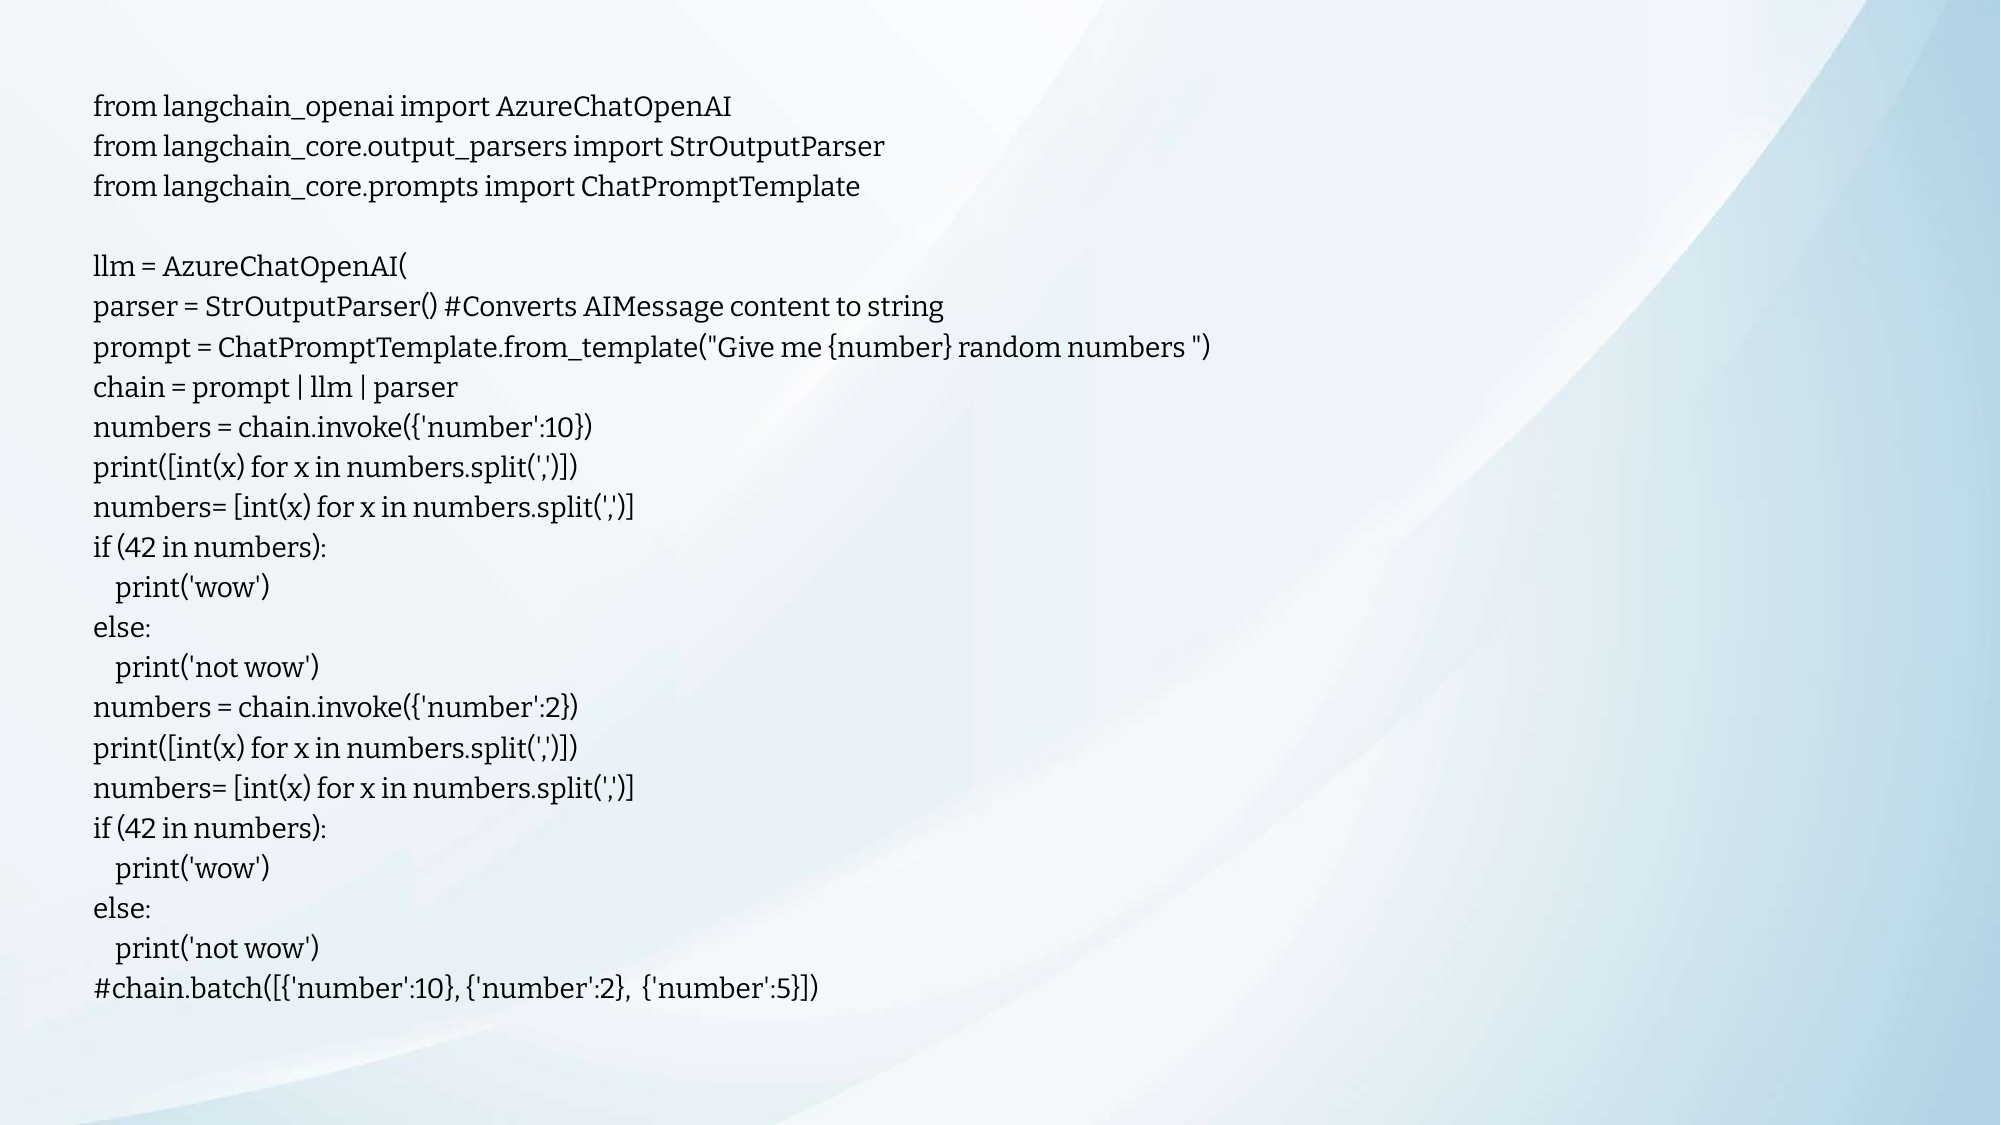

from langchain_openai import AzureChatOpenAI
from langchain_core.output_parsers import StrOutputParser
from langchain_core.prompts import ChatPromptTemplate

llm = AzureChatOpenAI(
parser = StrOutputParser() #Converts AIMessage content to string
prompt = ChatPromptTemplate.from_template("Give me {number} random numbers ")
chain = prompt | llm | parser
numbers = chain.invoke({'number':10})
print([int(x) for x in numbers.split(',')])
numbers= [int(x) for x in numbers.split(',')]
if (42 in numbers):
    print('wow')
else:
    print('not wow')
numbers = chain.invoke({'number':2})
print([int(x) for x in numbers.split(',')])
numbers= [int(x) for x in numbers.split(',')]
if (42 in numbers):
    print('wow')
else:
    print('not wow')
#chain.batch([{'number':10}, {'number':2},  {'number':5}])